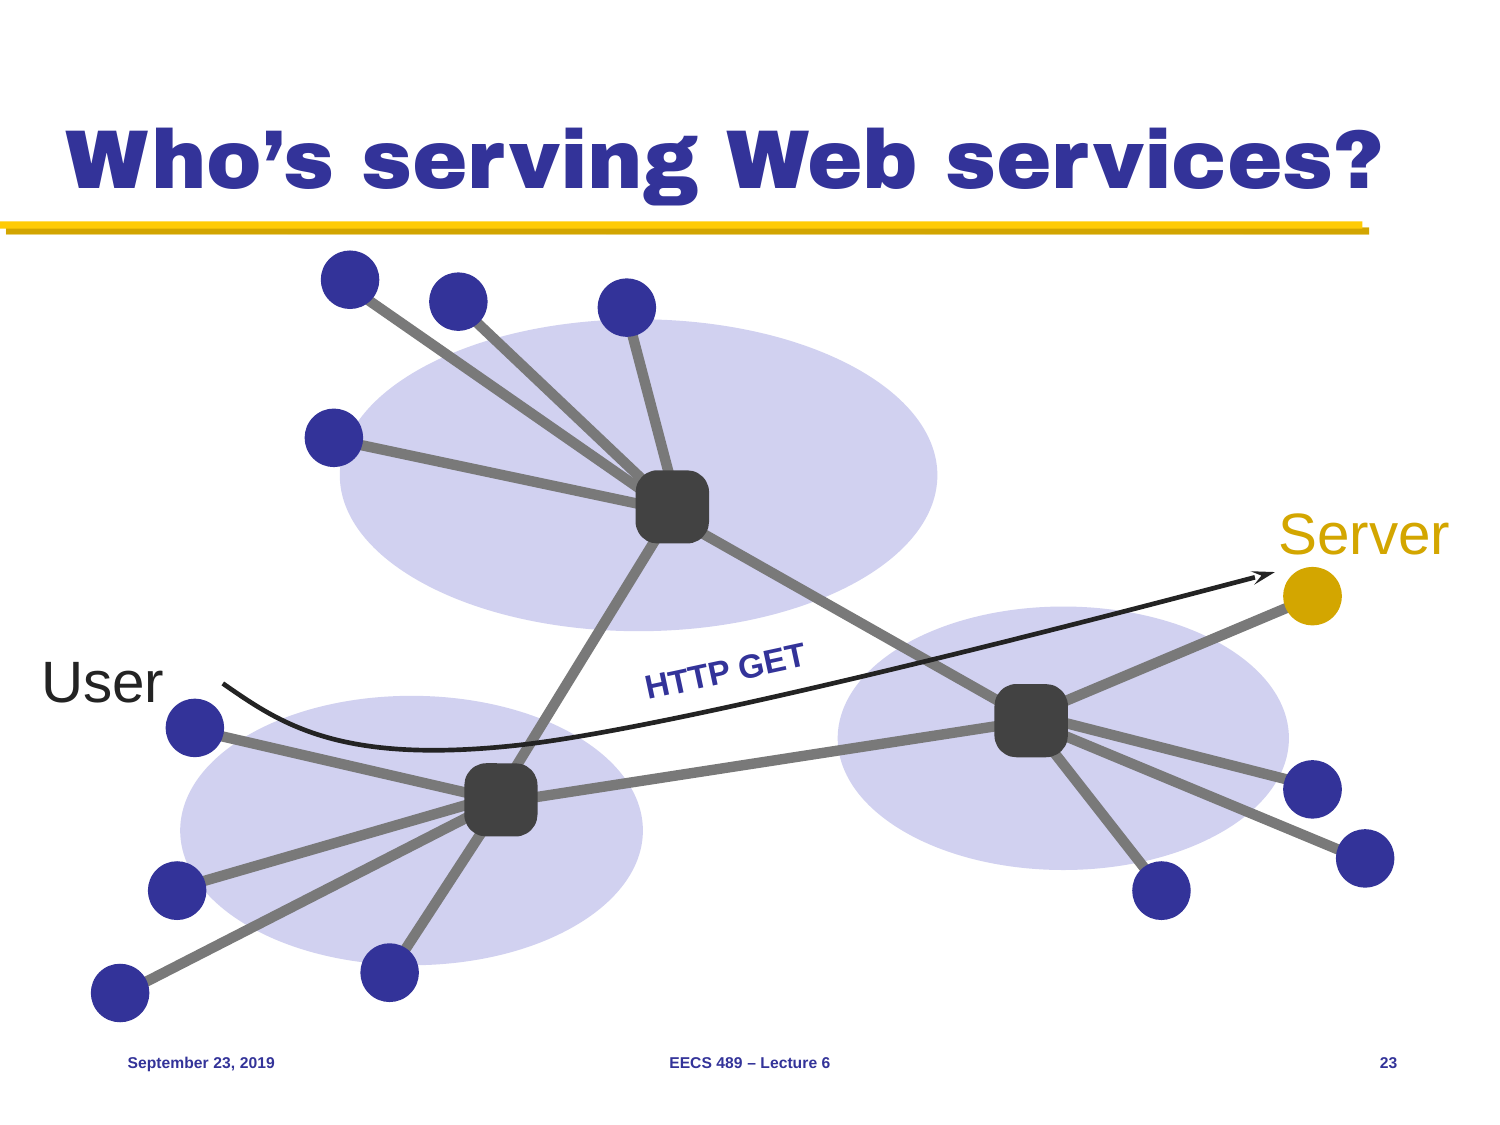

# Who’s serving Web services?

Server

User
HTTP GET

September 23, 2019
EECS 489 – Lecture 6
23